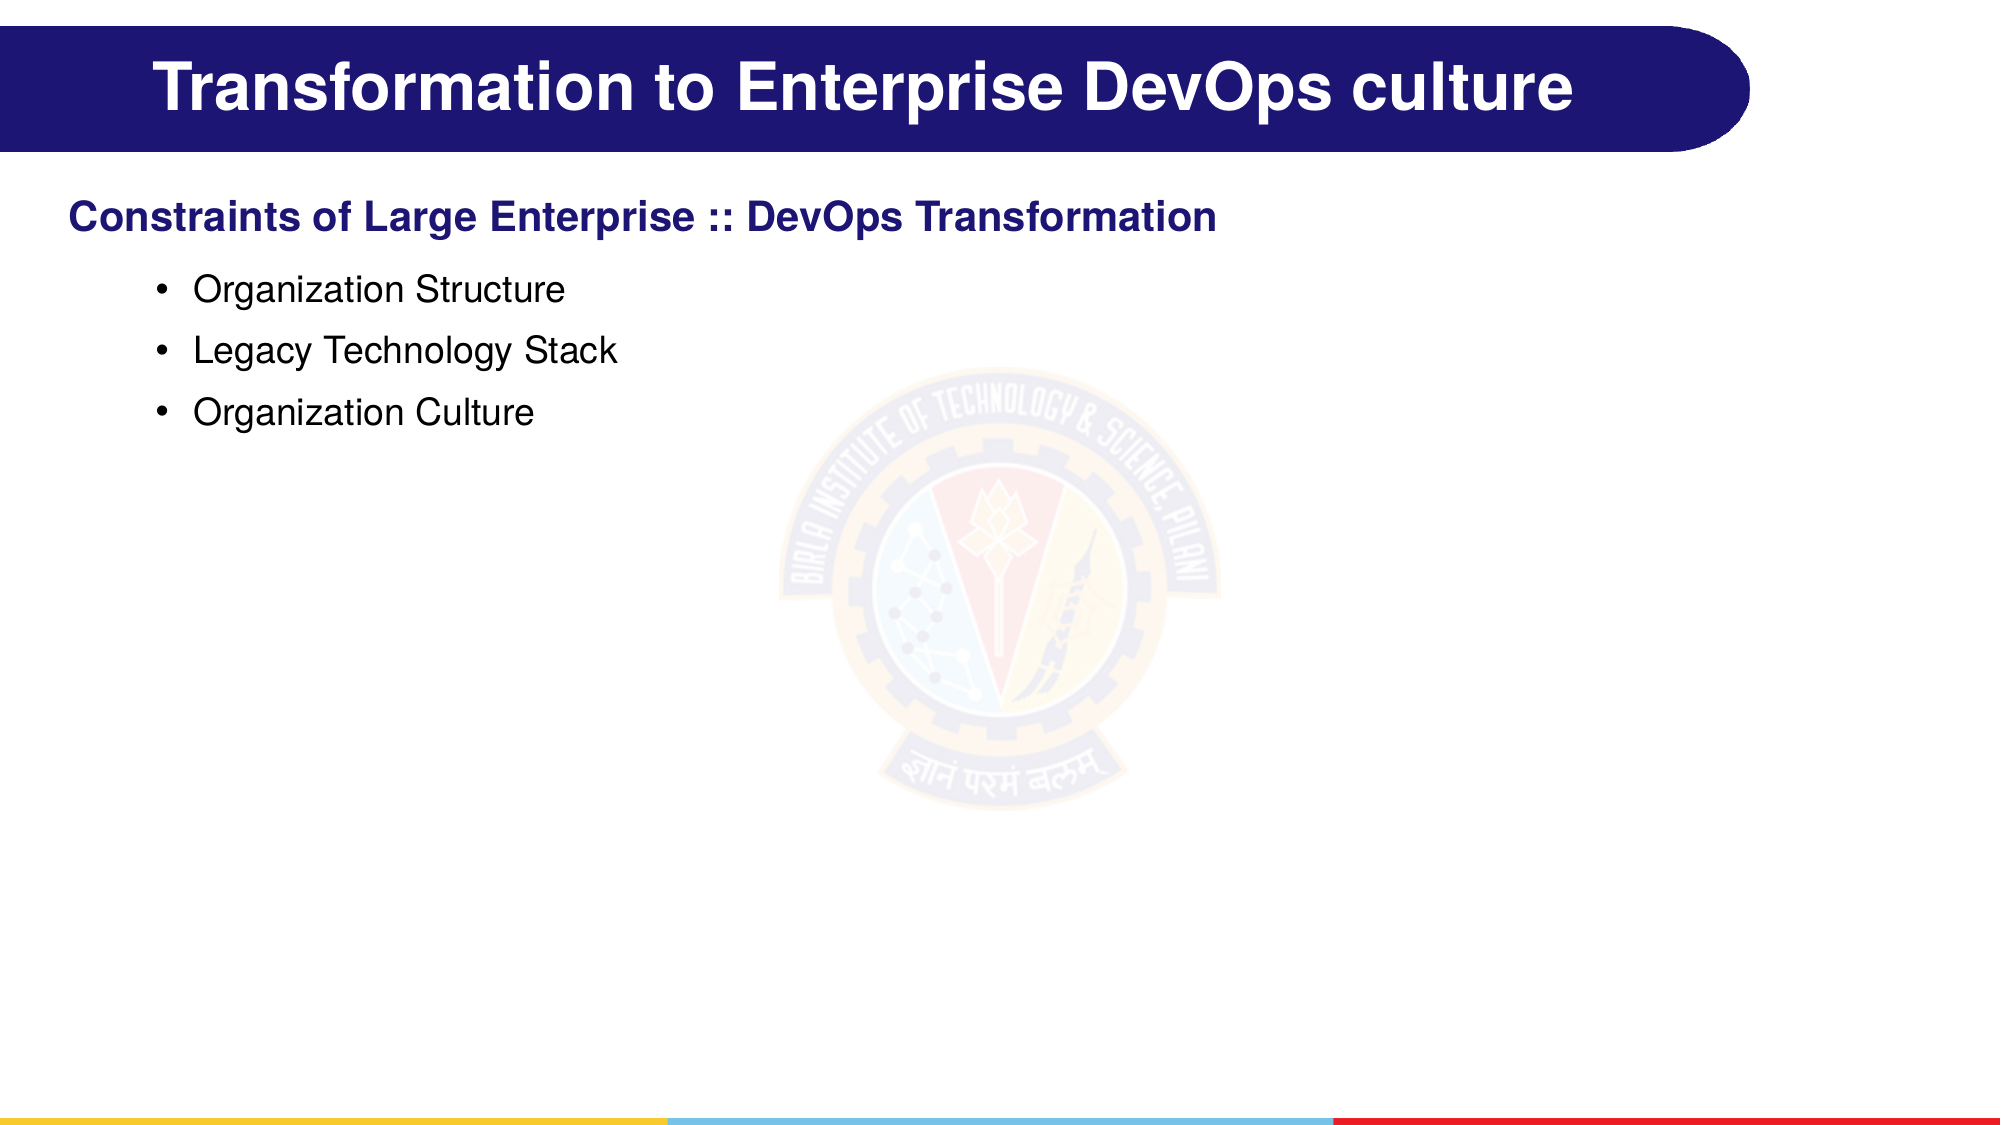

# Transformation to Enterprise DevOps culture
Constraints of Large Enterprise :: DevOps Transformation
Organization Structure
Legacy Technology Stack
Organization Culture